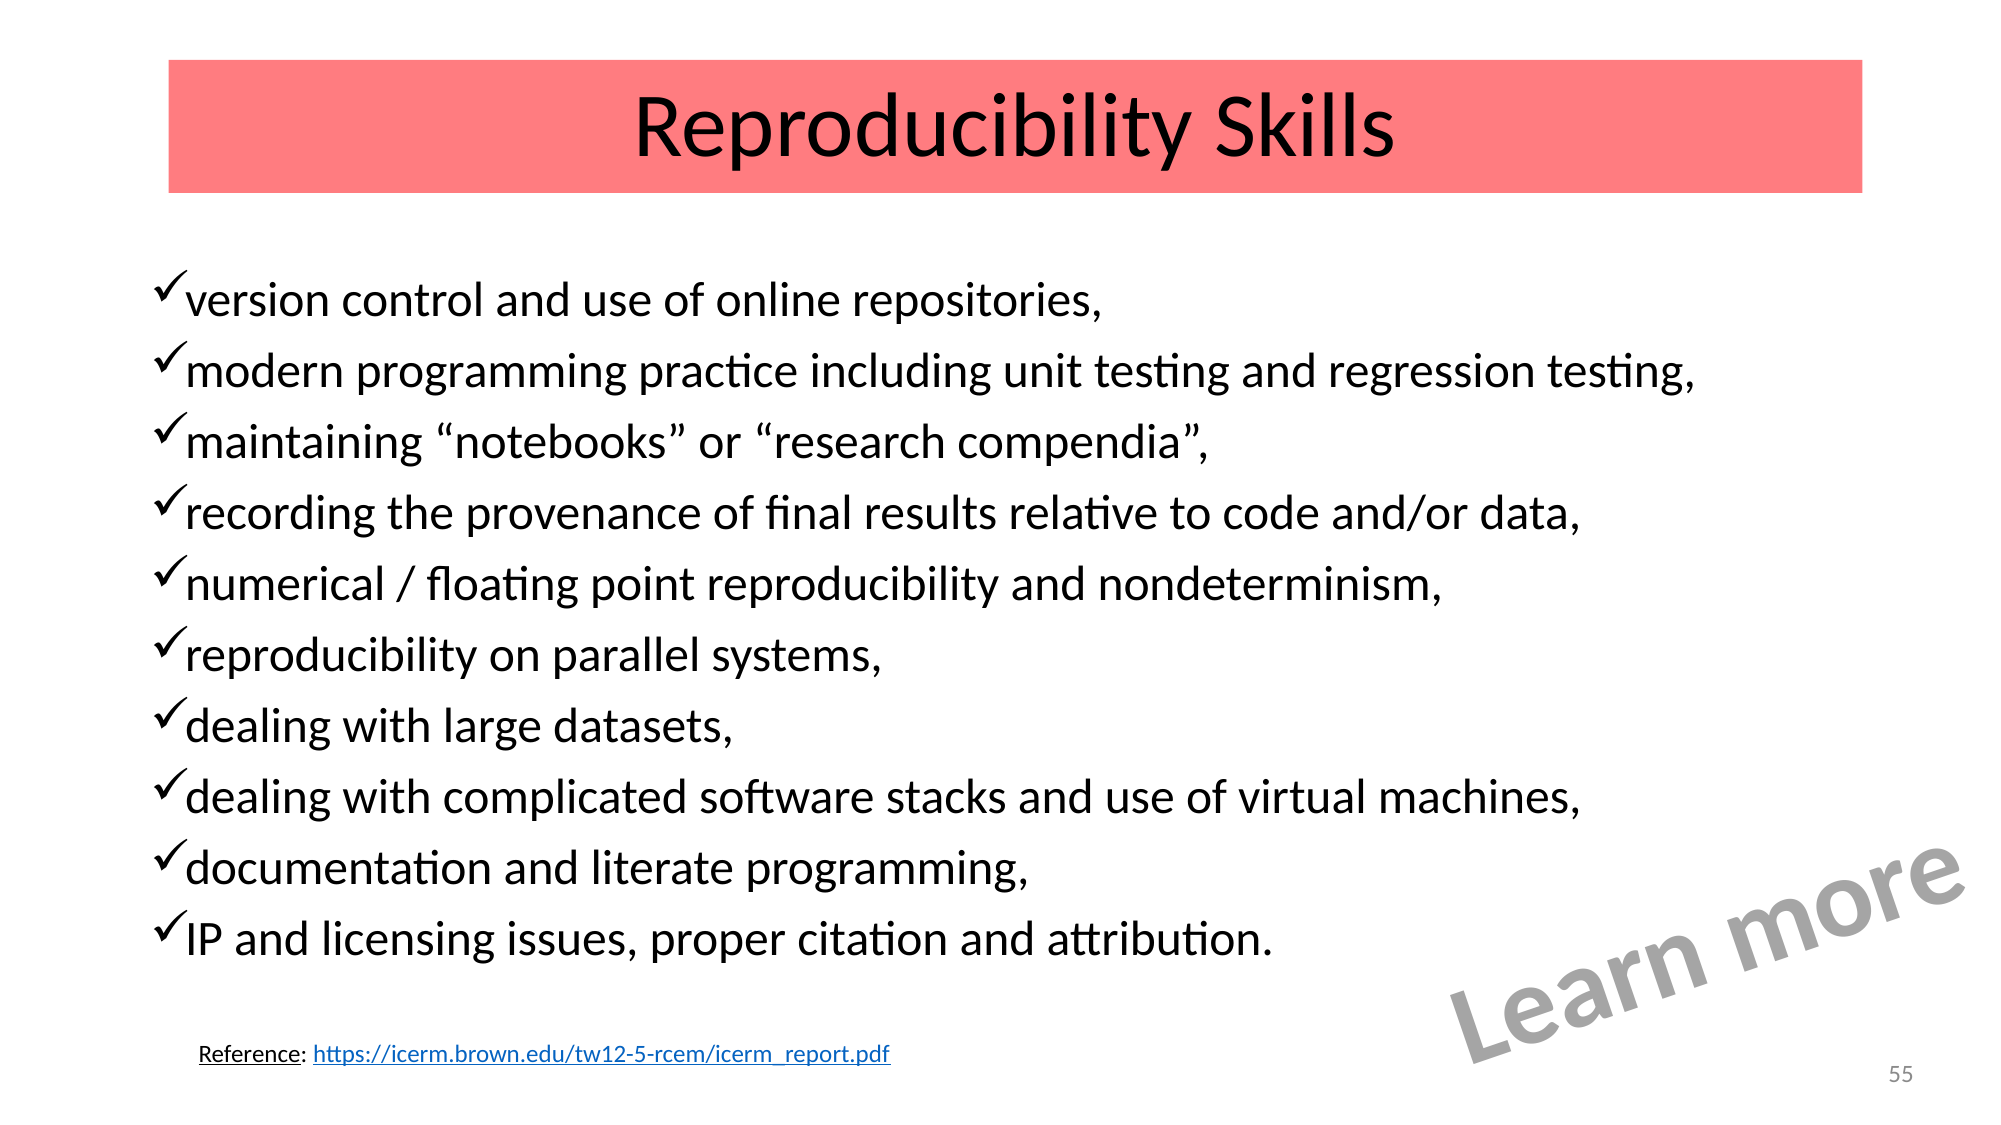

# Reproducibility Skills
version control and use of online repositories,
modern programming practice including unit testing and regression testing,
maintaining “notebooks” or “research compendia”,
recording the provenance of final results relative to code and/or data,
numerical / floating point reproducibility and nondeterminism,
reproducibility on parallel systems,
dealing with large datasets,
dealing with complicated software stacks and use of virtual machines,
documentation and literate programming,
IP and licensing issues, proper citation and attribution.
Learn more
Reference: https://icerm.brown.edu/tw12-5-rcem/icerm_report.pdf

55